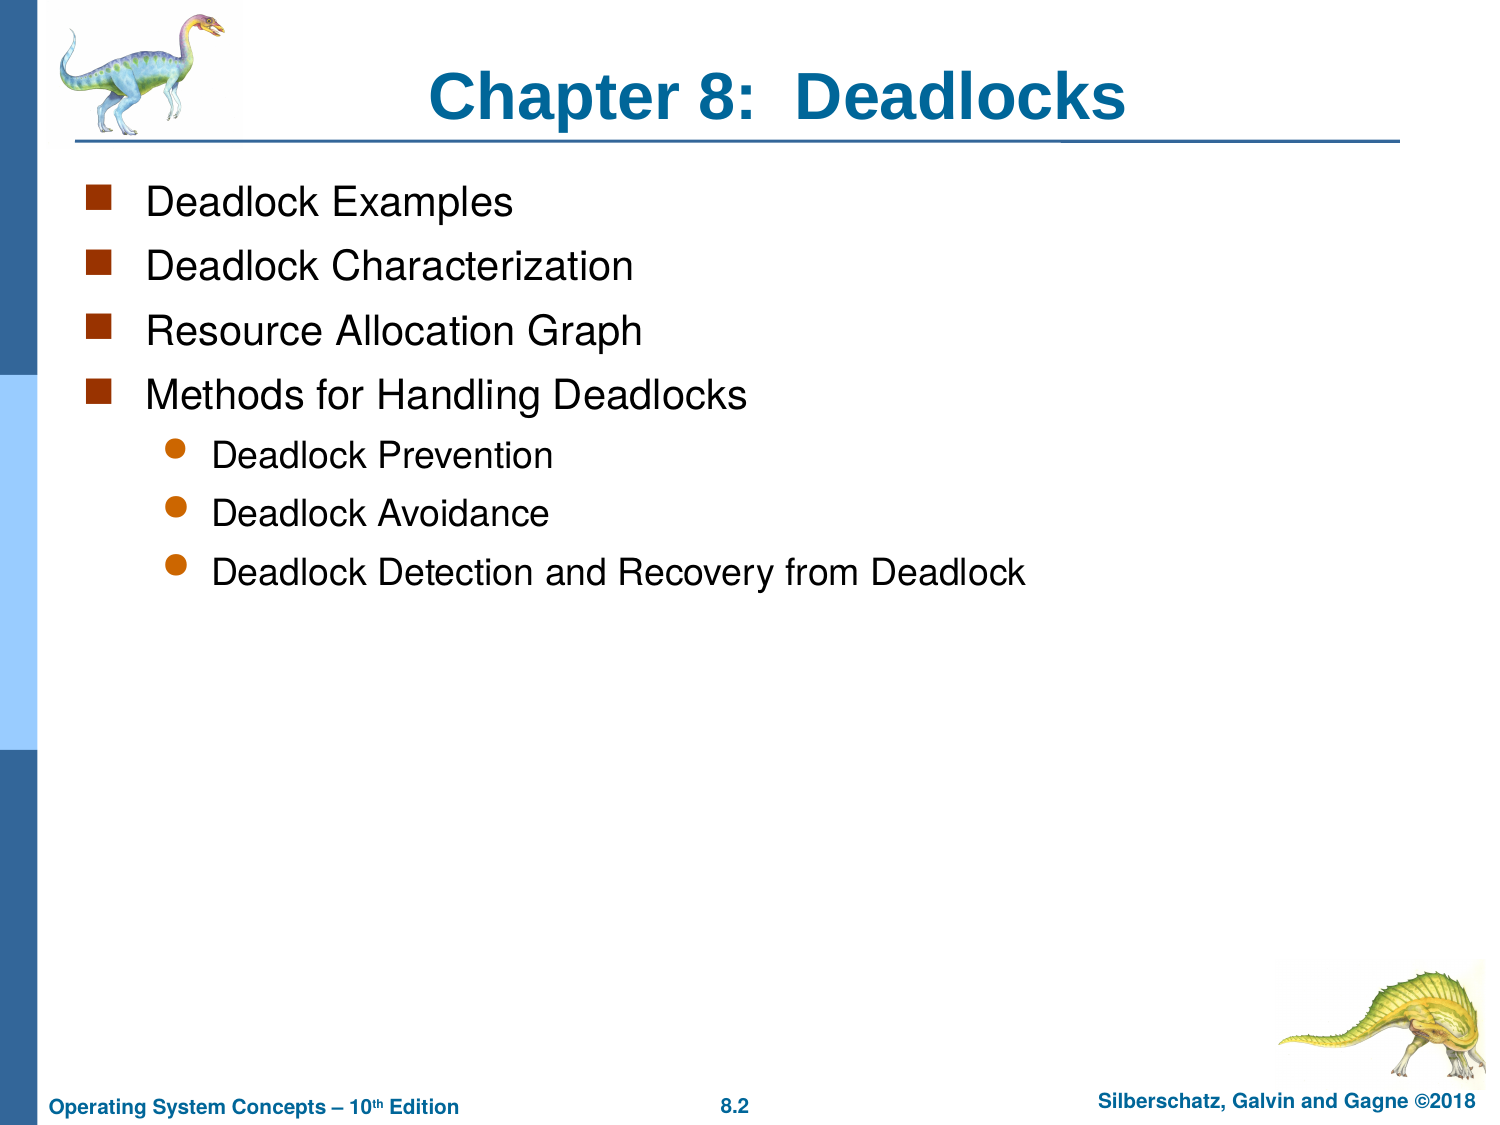

# Chapter 8:  Deadlocks
Deadlock Examples
Deadlock Characterization
Resource Allocation Graph
Methods for Handling Deadlocks
Deadlock Prevention
Deadlock Avoidance
Deadlock Detection and Recovery from Deadlock